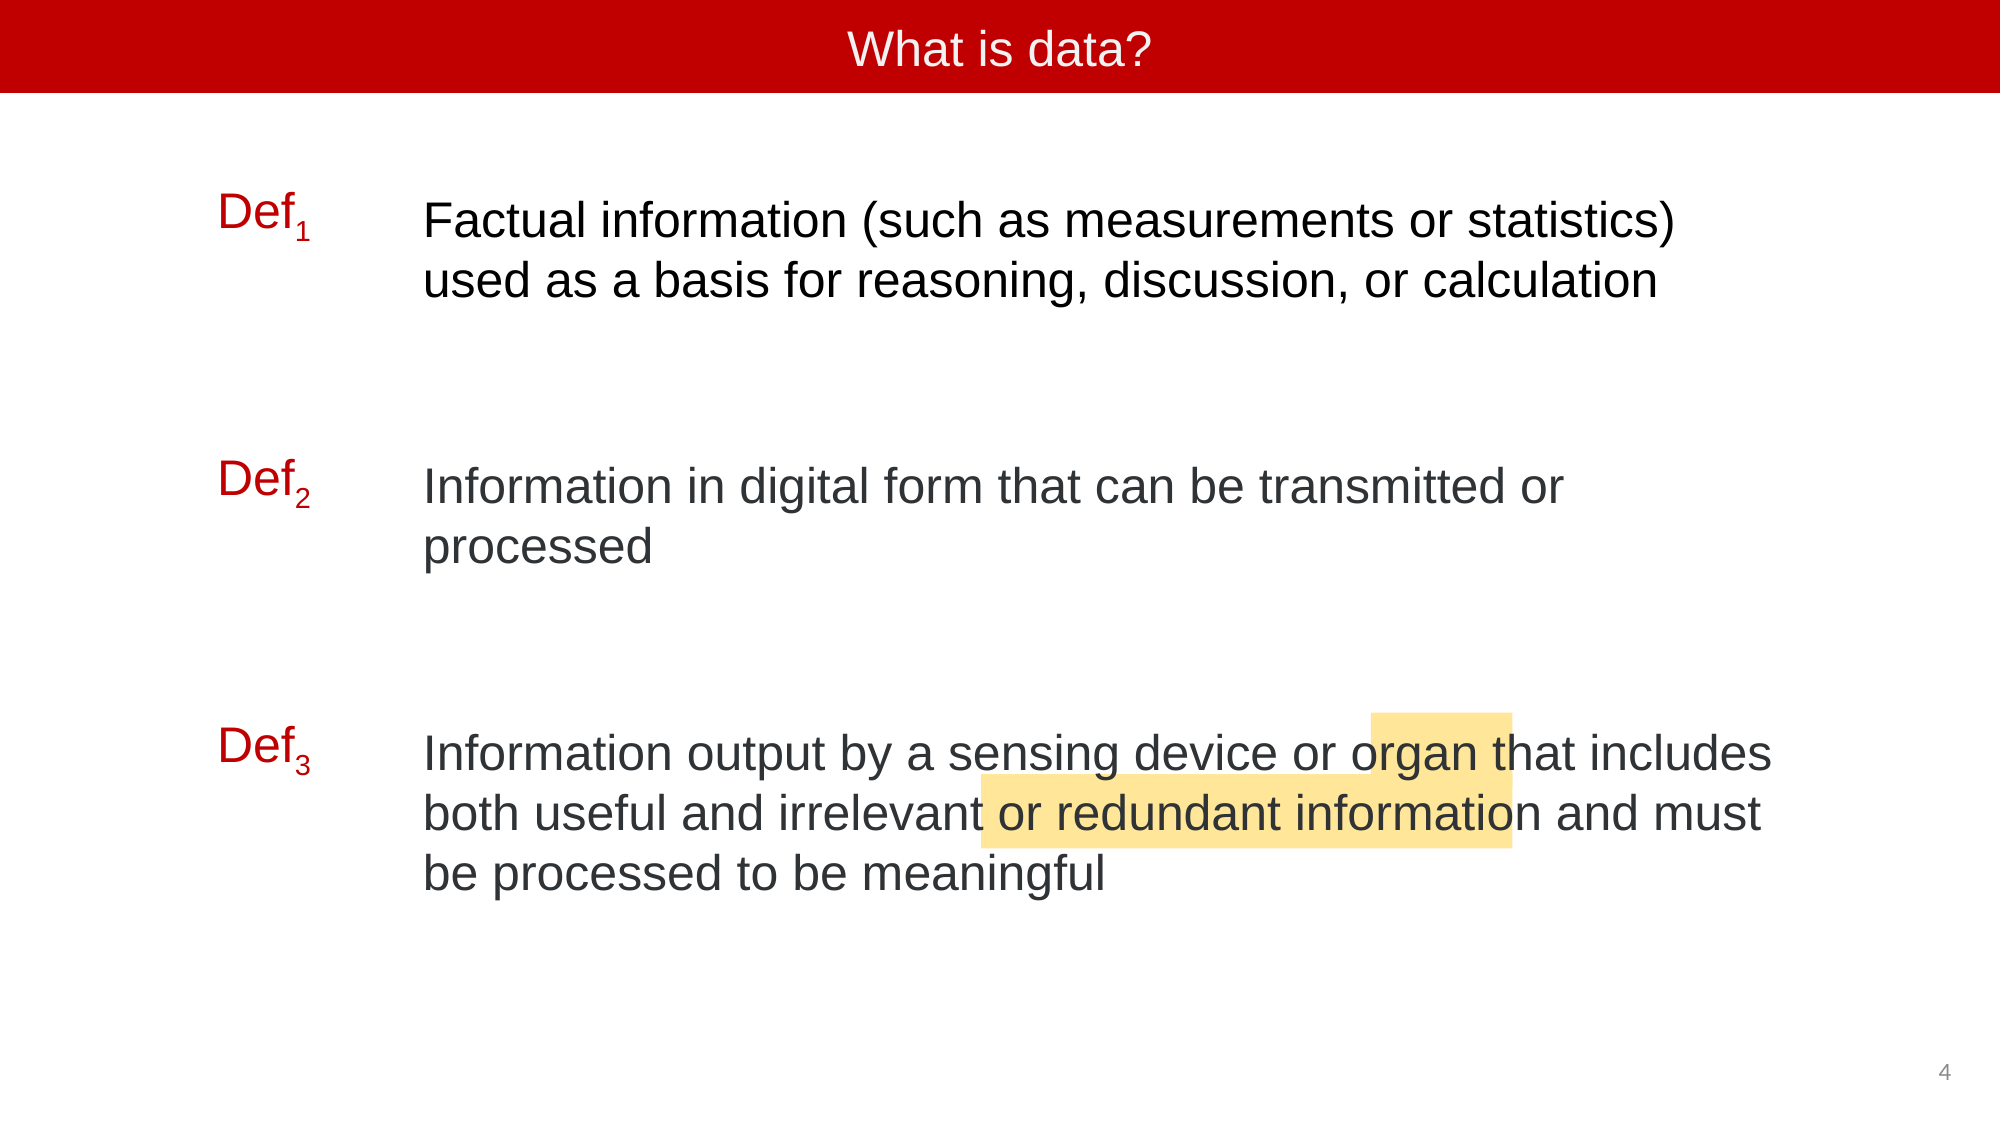

What is data?
Def1
Factual information (such as measurements or statistics) used as a basis for reasoning, discussion, or calculation
Def2
Information in digital form that can be transmitted or processed
Def3
Information output by a sensing device or organ that includes both useful and irrelevant or redundant information and must be processed to be meaningful

4